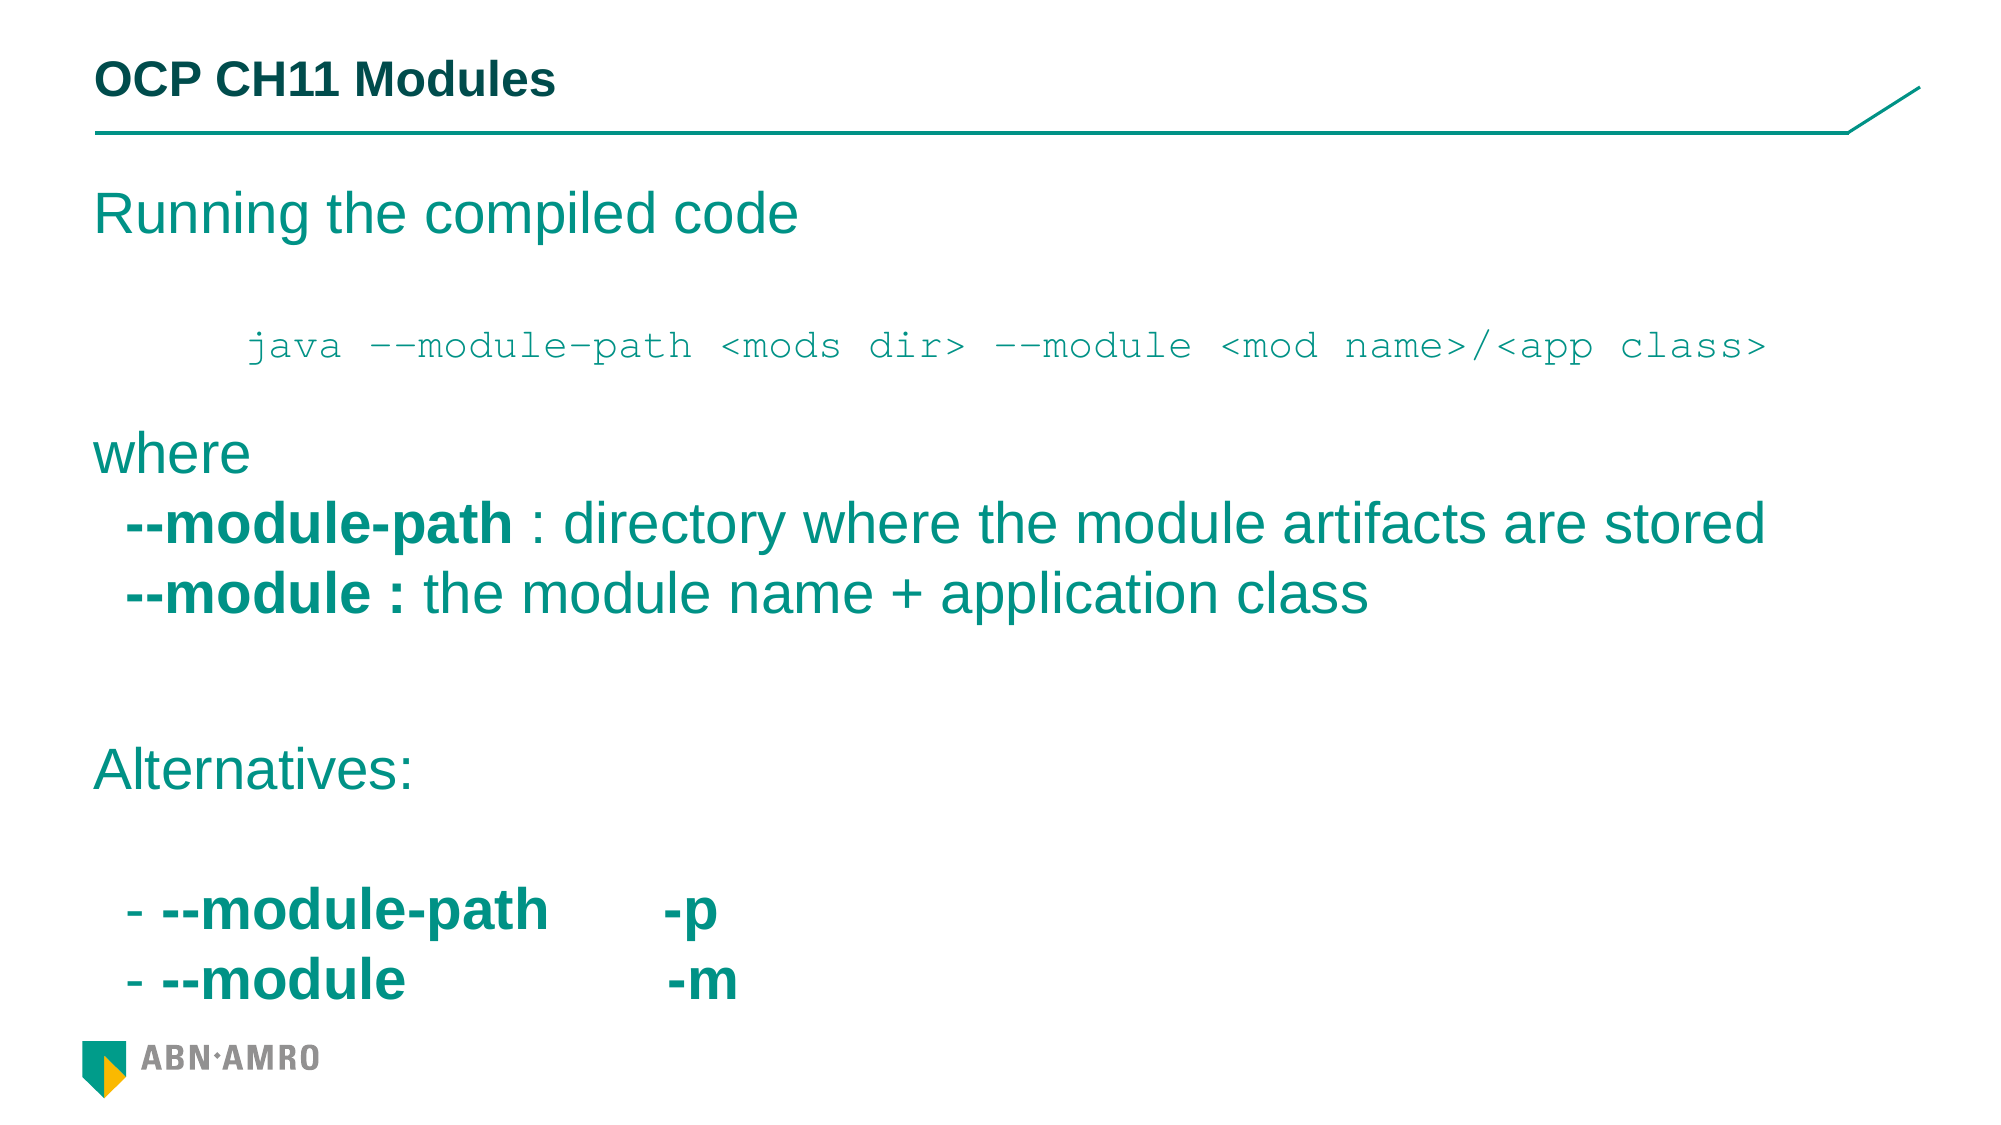

# OCP CH11 Modules
Running the compiled code

	java --module-path <mods dir> --module <mod name>/<app class>

where
  --module-path : directory where the module artifacts are stored
  --module : the module name + application class
Alternatives:

  - --module-path       -p
  - --module                -m